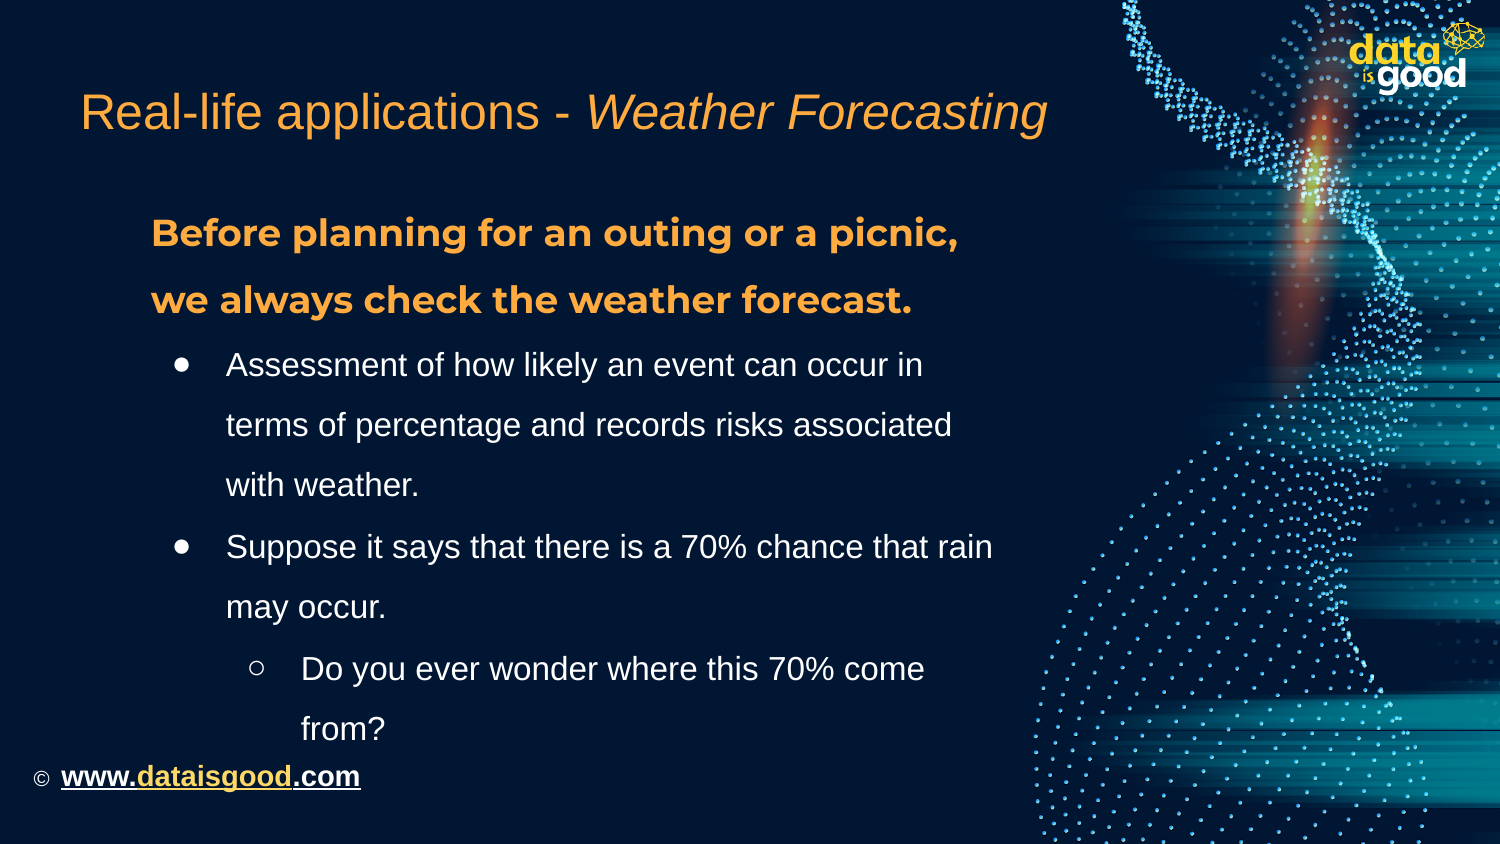

# Real-life applications - Weather Forecasting
Before planning for an outing or a picnic, we always check the weather forecast.
Assessment of how likely an event can occur in terms of percentage and records risks associated with weather.
Suppose it says that there is a 70% chance that rain may occur.
Do you ever wonder where this 70% come from?